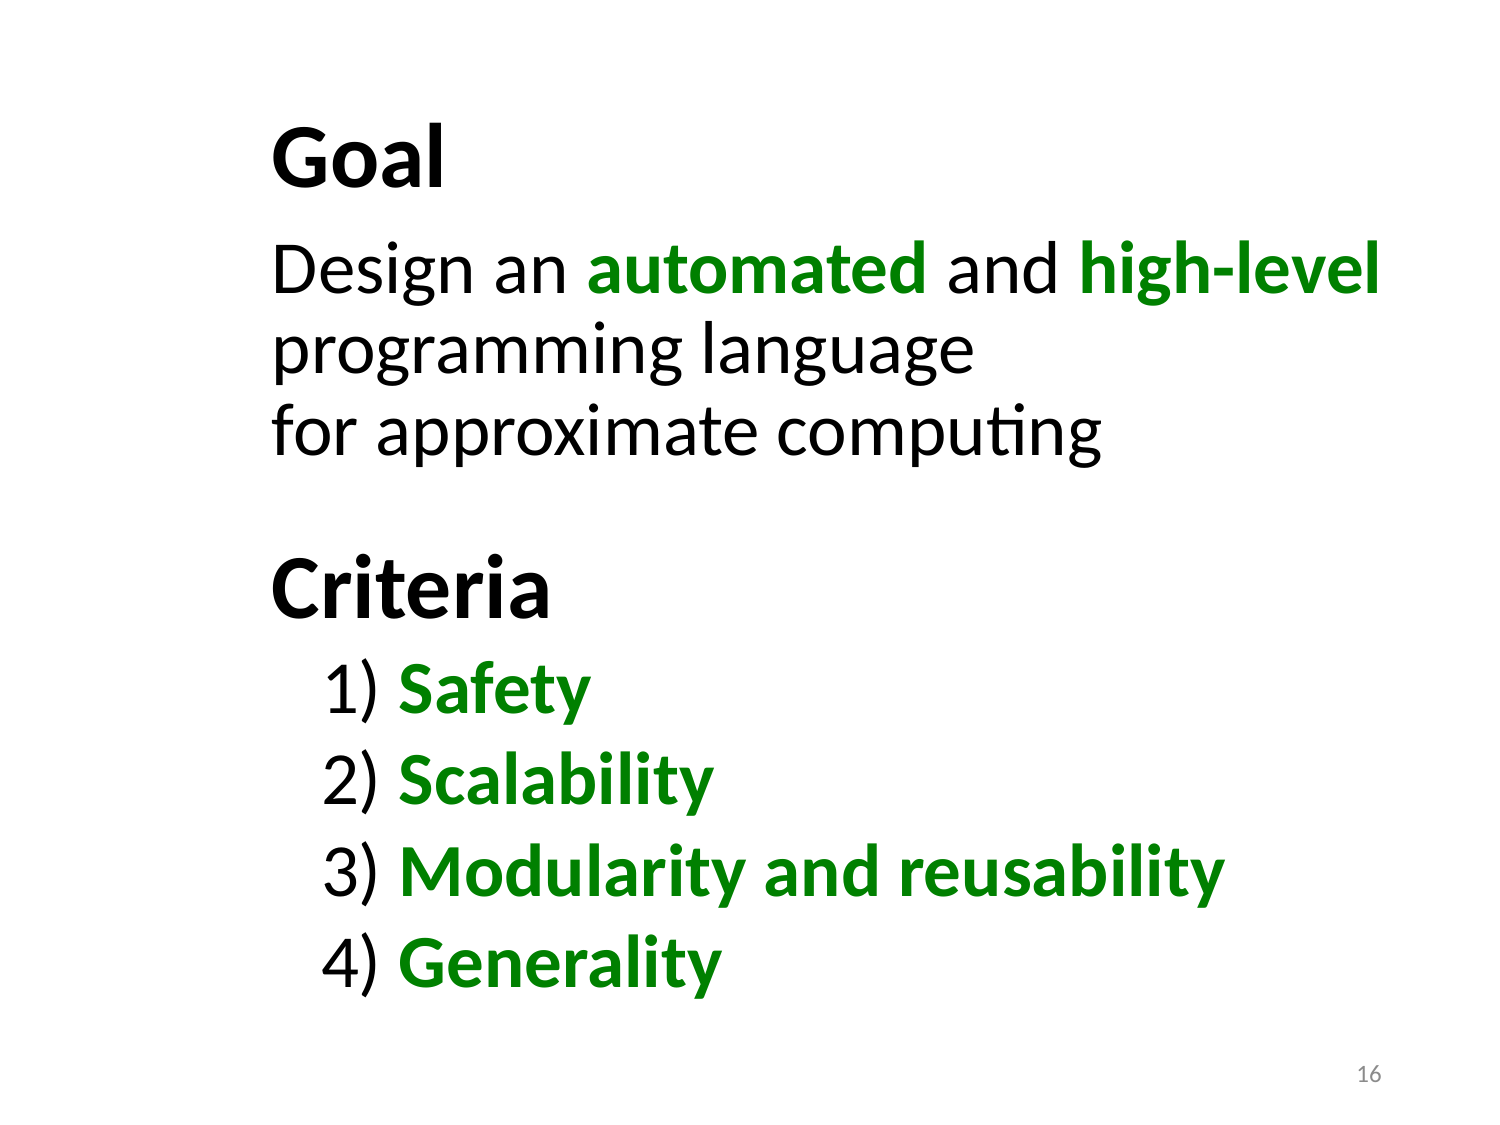

Goal
Design an automated and high-level
programming language
for approximate computing
Criteria
 Safety
 Scalability
 Modularity and reusability
 Generality
16